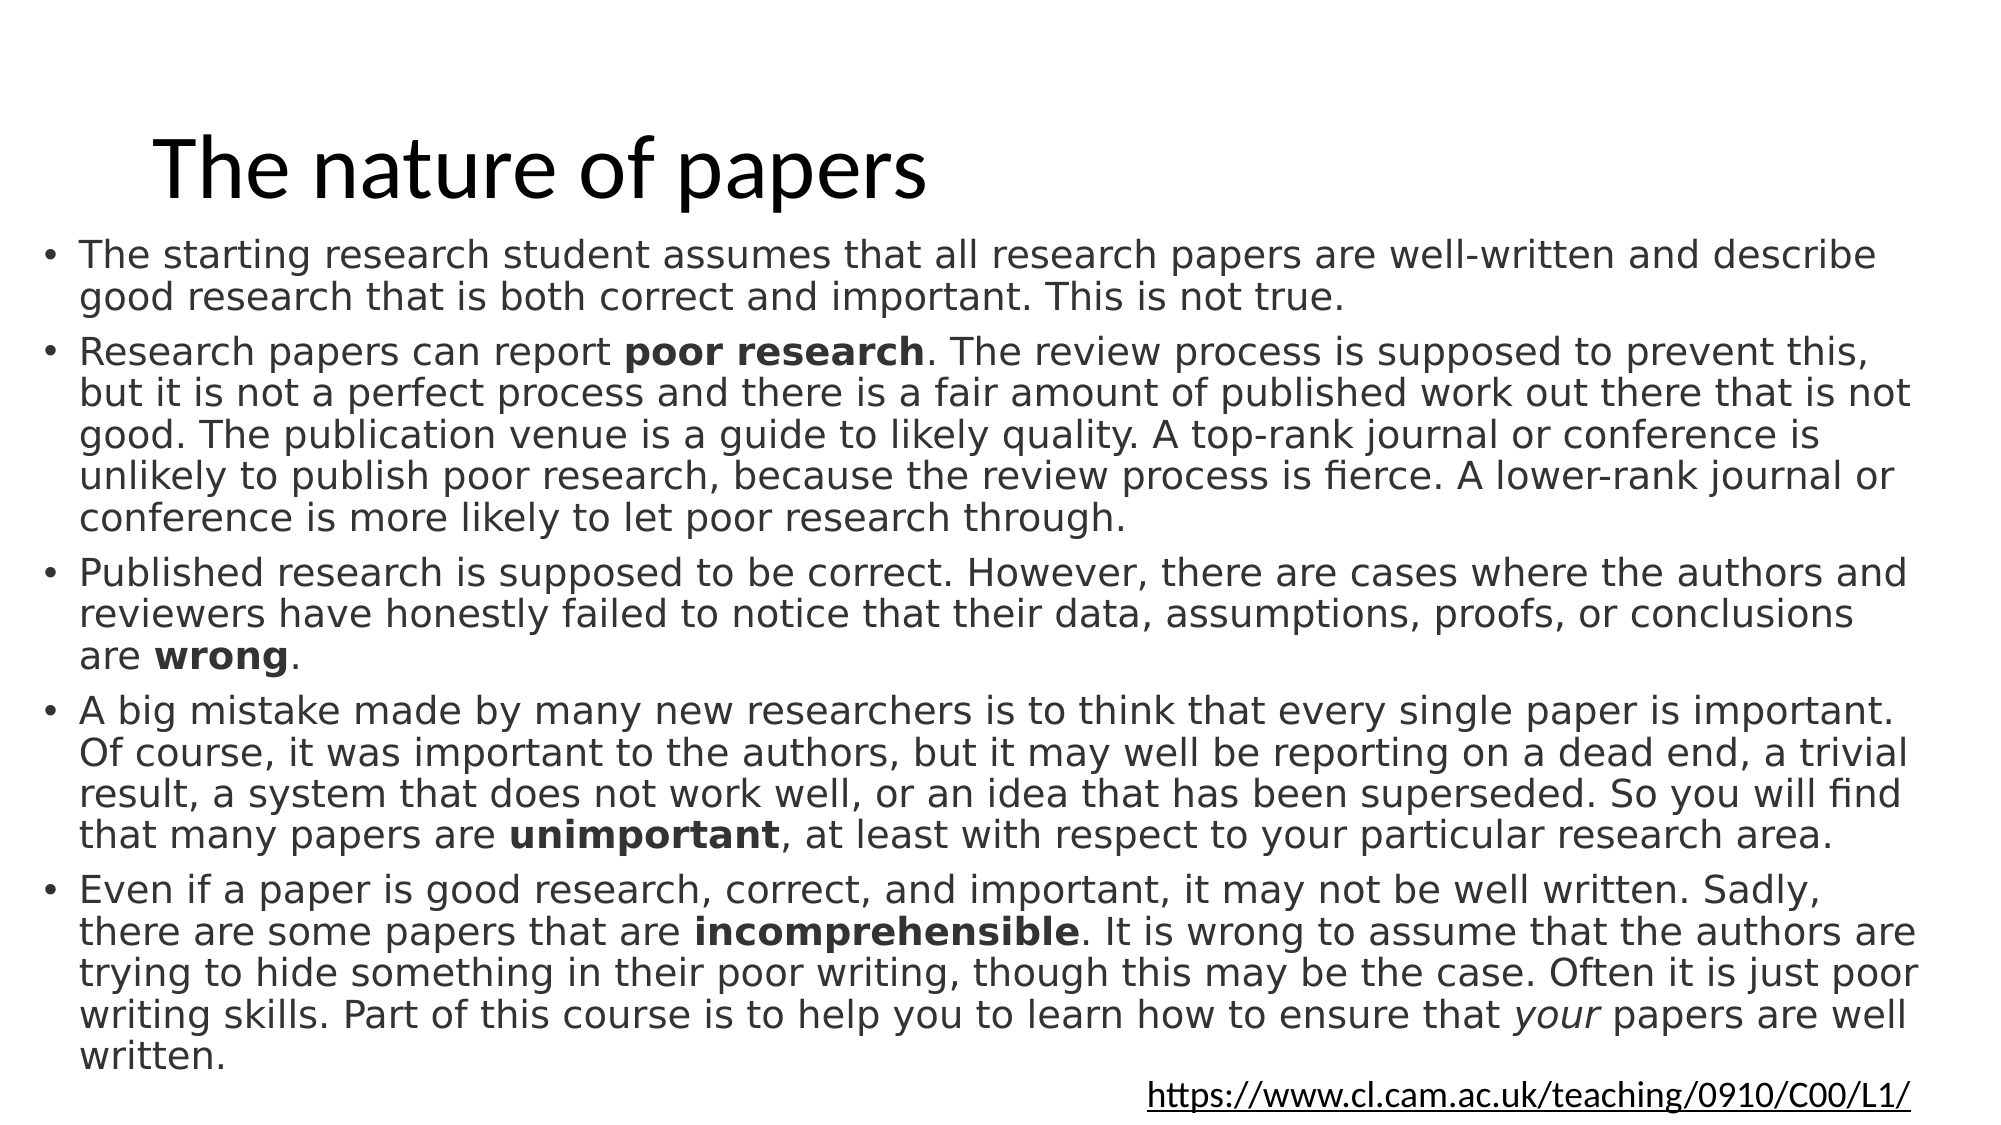

# The nature of papers
The starting research student assumes that all research papers are well-written and describe good research that is both correct and important. This is not true.
Research papers can report poor research. The review process is supposed to prevent this, but it is not a perfect process and there is a fair amount of published work out there that is not good. The publication venue is a guide to likely quality. A top-rank journal or conference is unlikely to publish poor research, because the review process is fierce. A lower-rank journal or conference is more likely to let poor research through.
Published research is supposed to be correct. However, there are cases where the authors and reviewers have honestly failed to notice that their data, assumptions, proofs, or conclusions are wrong.
A big mistake made by many new researchers is to think that every single paper is important. Of course, it was important to the authors, but it may well be reporting on a dead end, a trivial result, a system that does not work well, or an idea that has been superseded. So you will find that many papers are unimportant, at least with respect to your particular research area.
Even if a paper is good research, correct, and important, it may not be well written. Sadly, there are some papers that are incomprehensible. It is wrong to assume that the authors are trying to hide something in their poor writing, though this may be the case. Often it is just poor writing skills. Part of this course is to help you to learn how to ensure that your papers are well written.

https://www.cl.cam.ac.uk/teaching/0910/C00/L1/